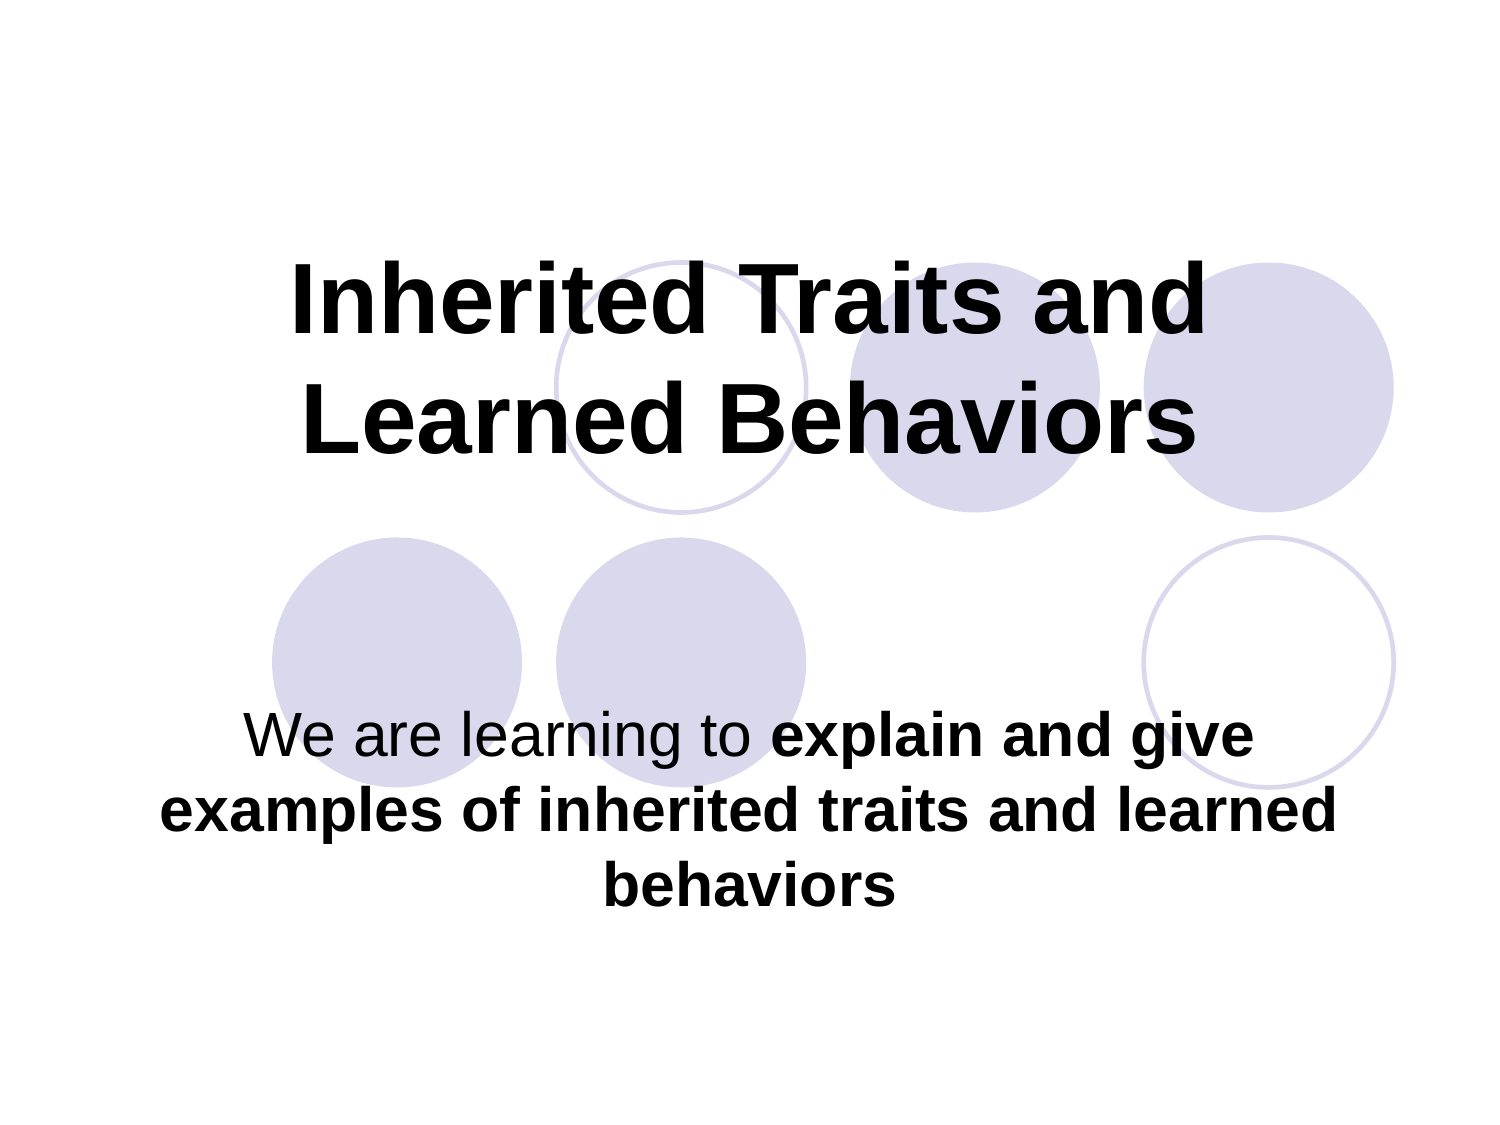

# Inherited Traits and Learned Behaviors

We are learning to explain and give examples of inherited traits and learned behaviors